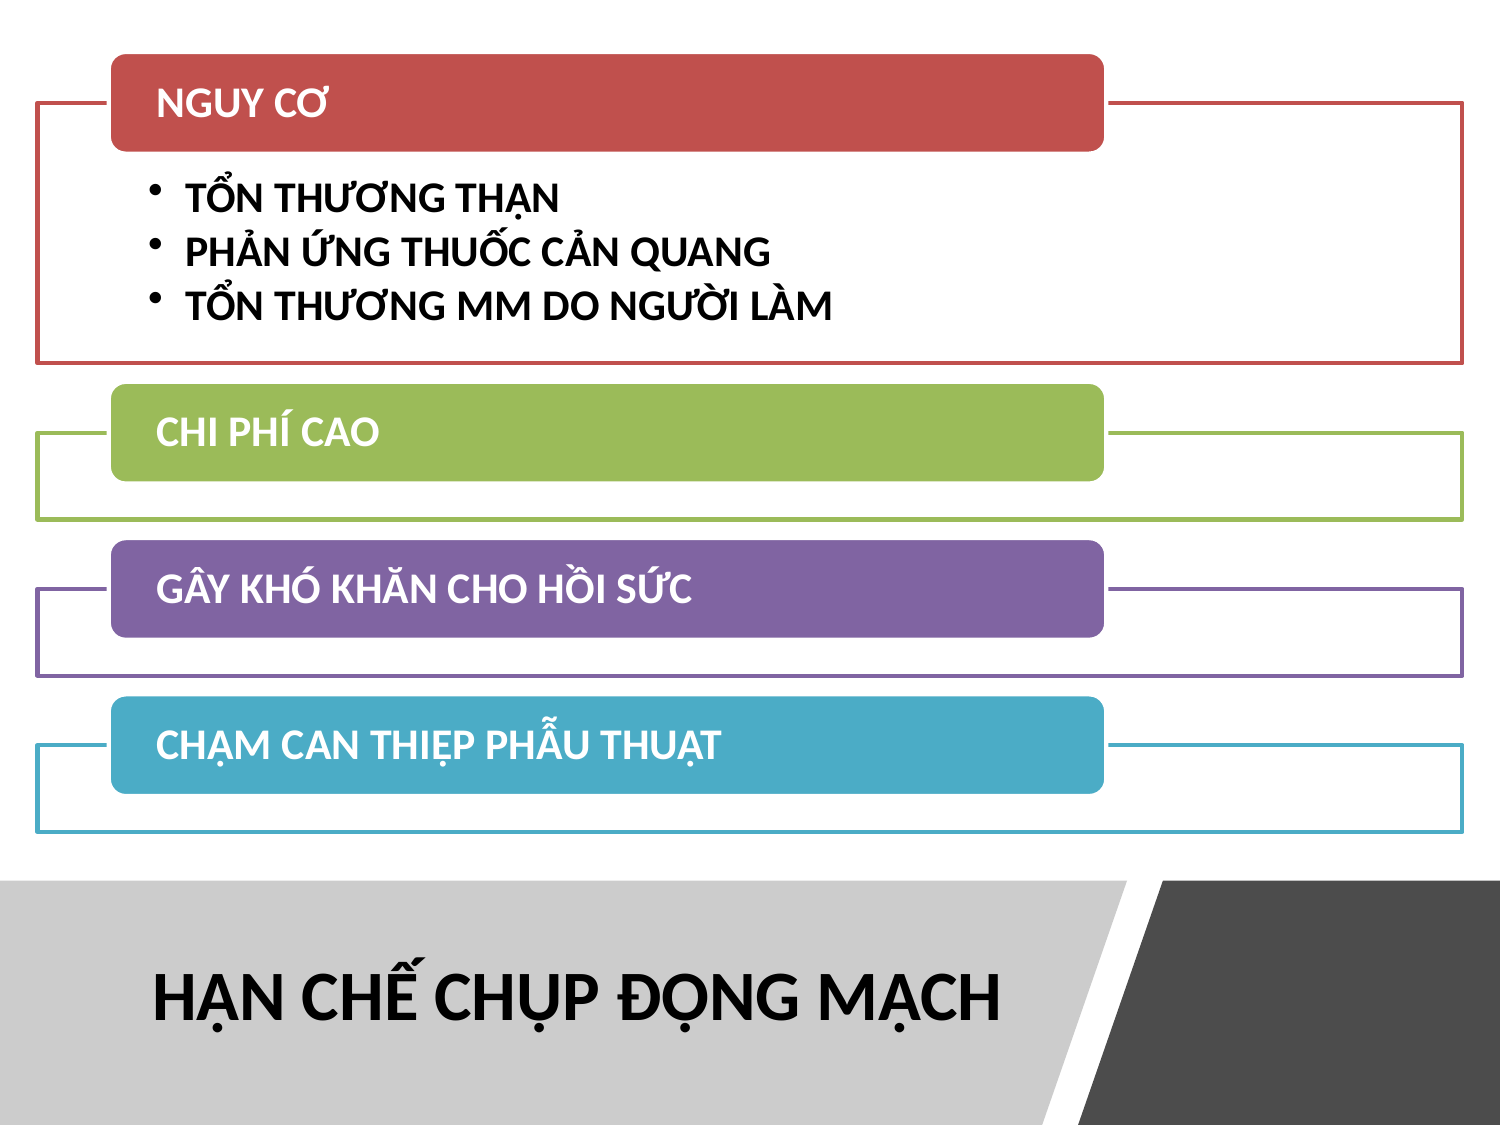

TỔN THƯƠNG THẬN
PHẢN ỨNG THUỐC CẢN QUANG
TỔN THƯƠNG MM DO NGƯỜI LÀM
NGUY CƠ
CHI PHÍ CAO
GÂY KHÓ KHĂN CHO HỒI SỨC
CHẬM CAN THIỆP PHẪU THUẬT

# HẠN CHẾ CHỤP ĐỘNG MẠCH